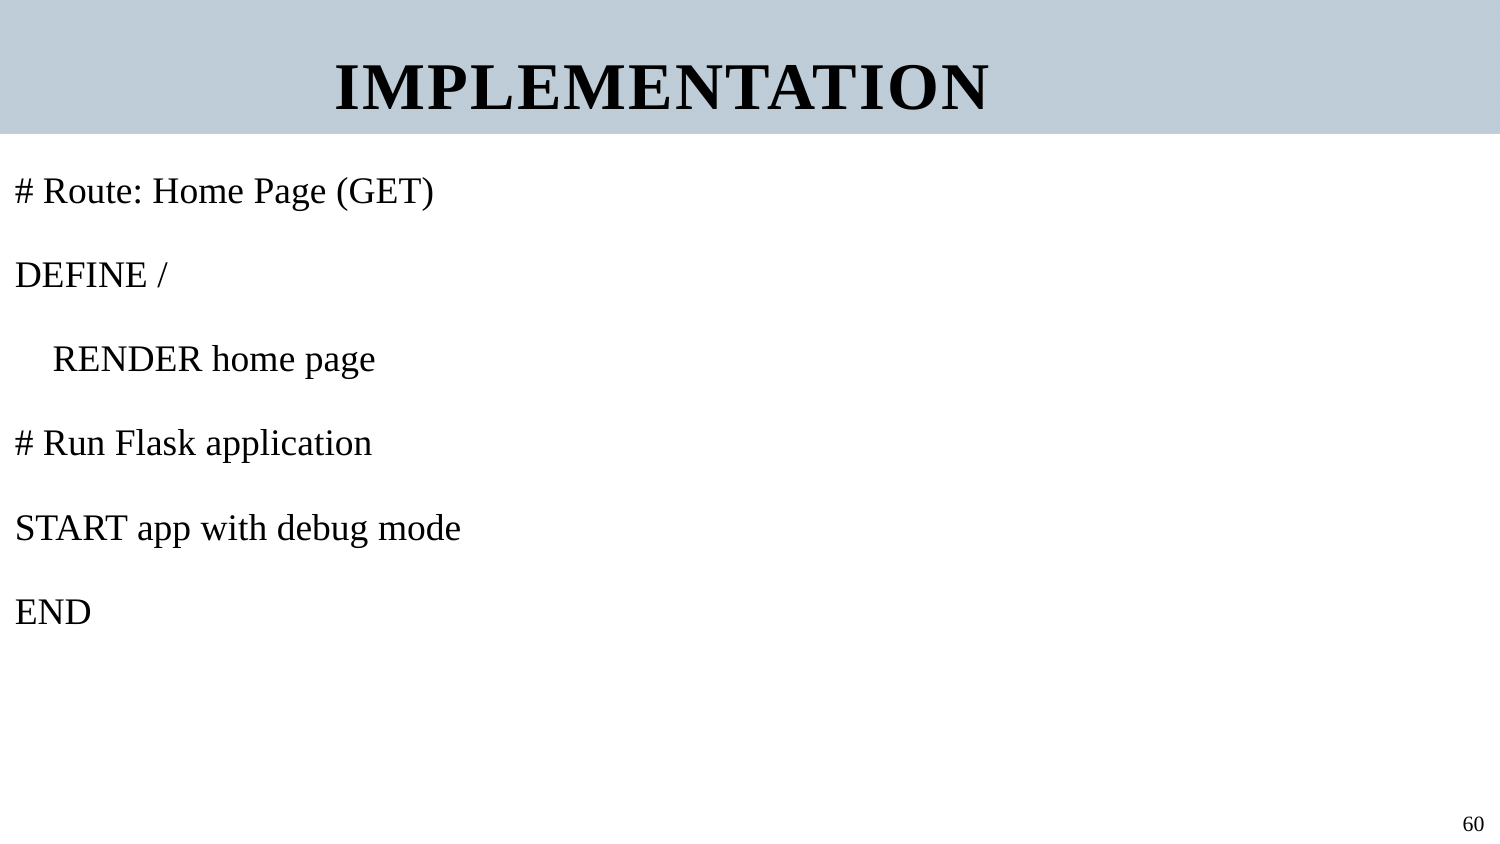

IMPLEMENTATION
# Route: Home Page (GET)
DEFINE /
    RENDER home page
# Run Flask application
START app with debug mode
END

60